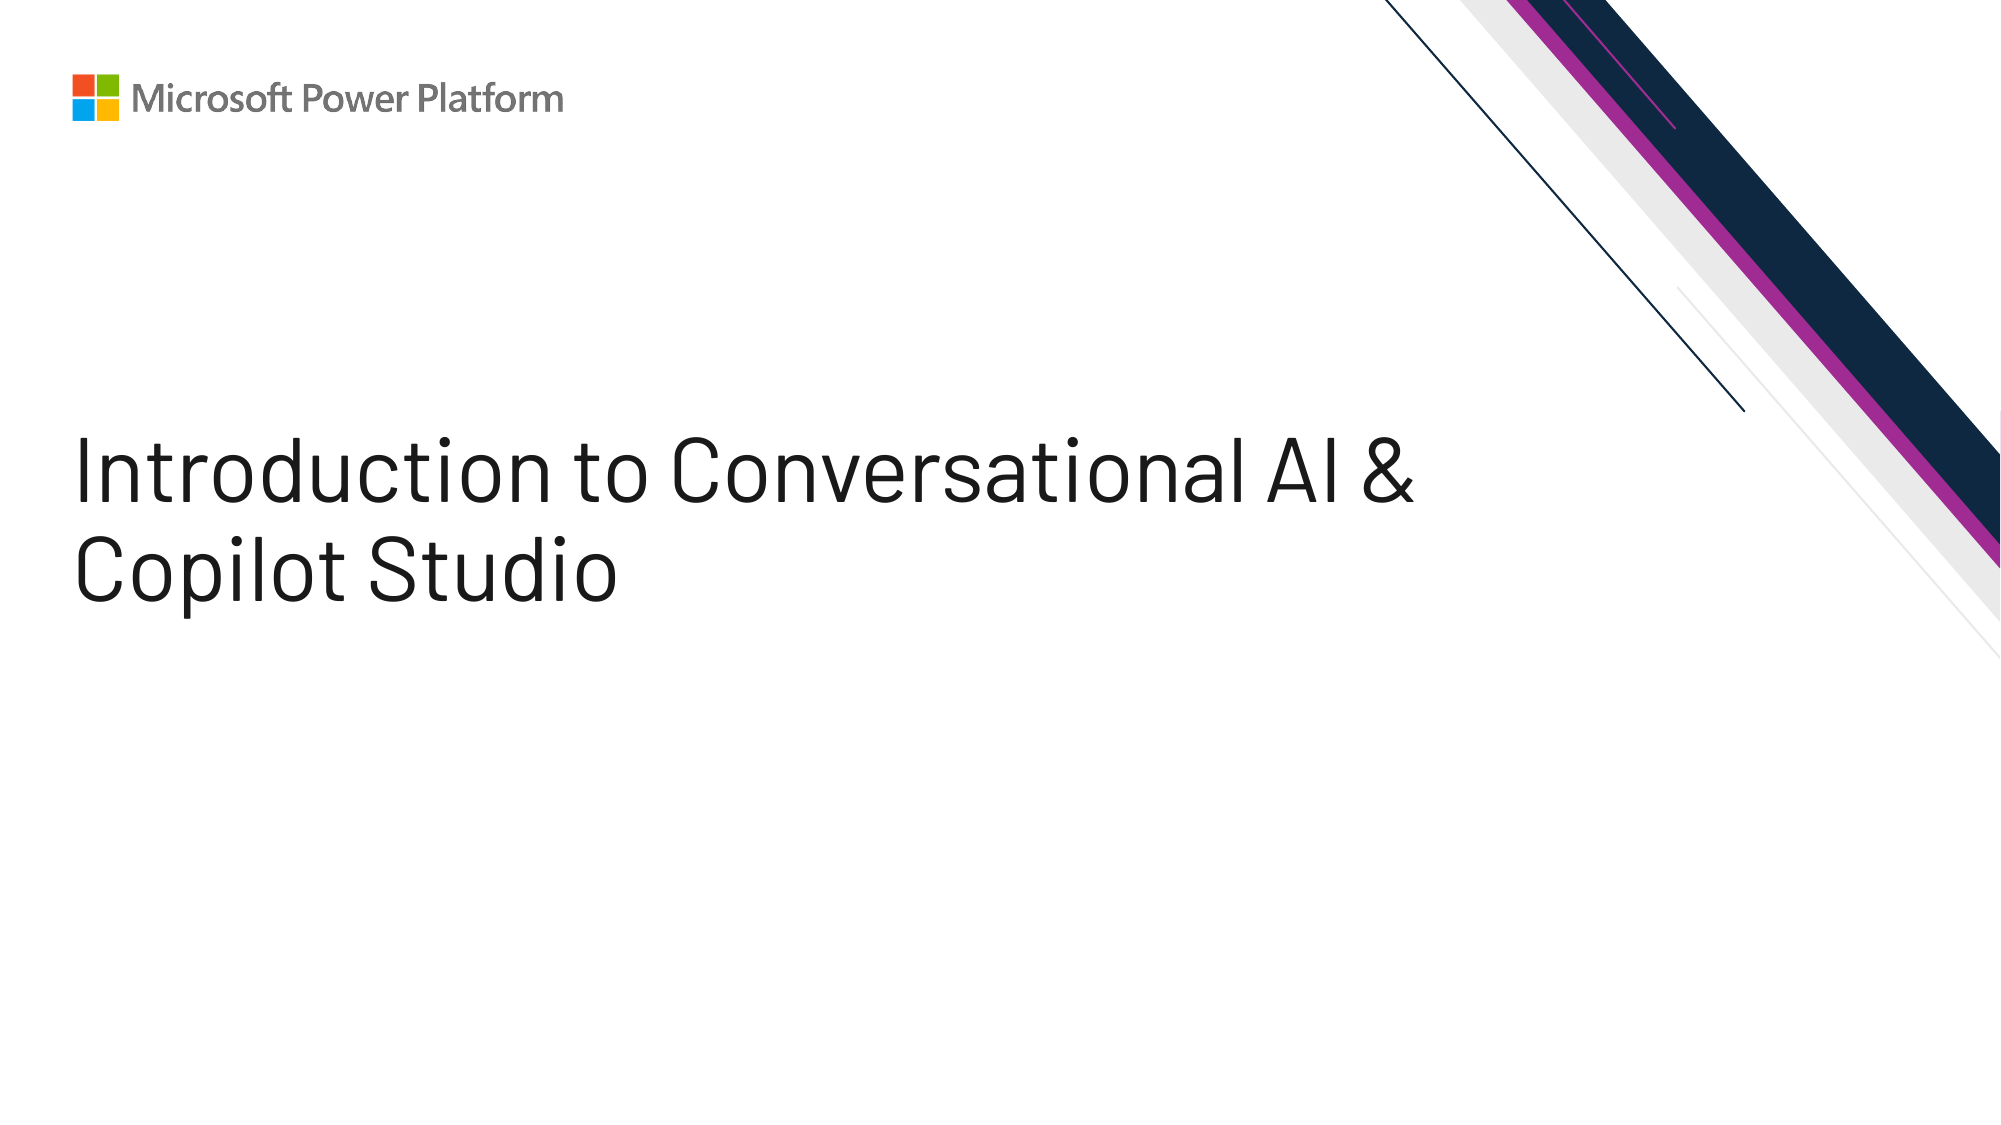

# Introduction to Conversational AI & Copilot Studio